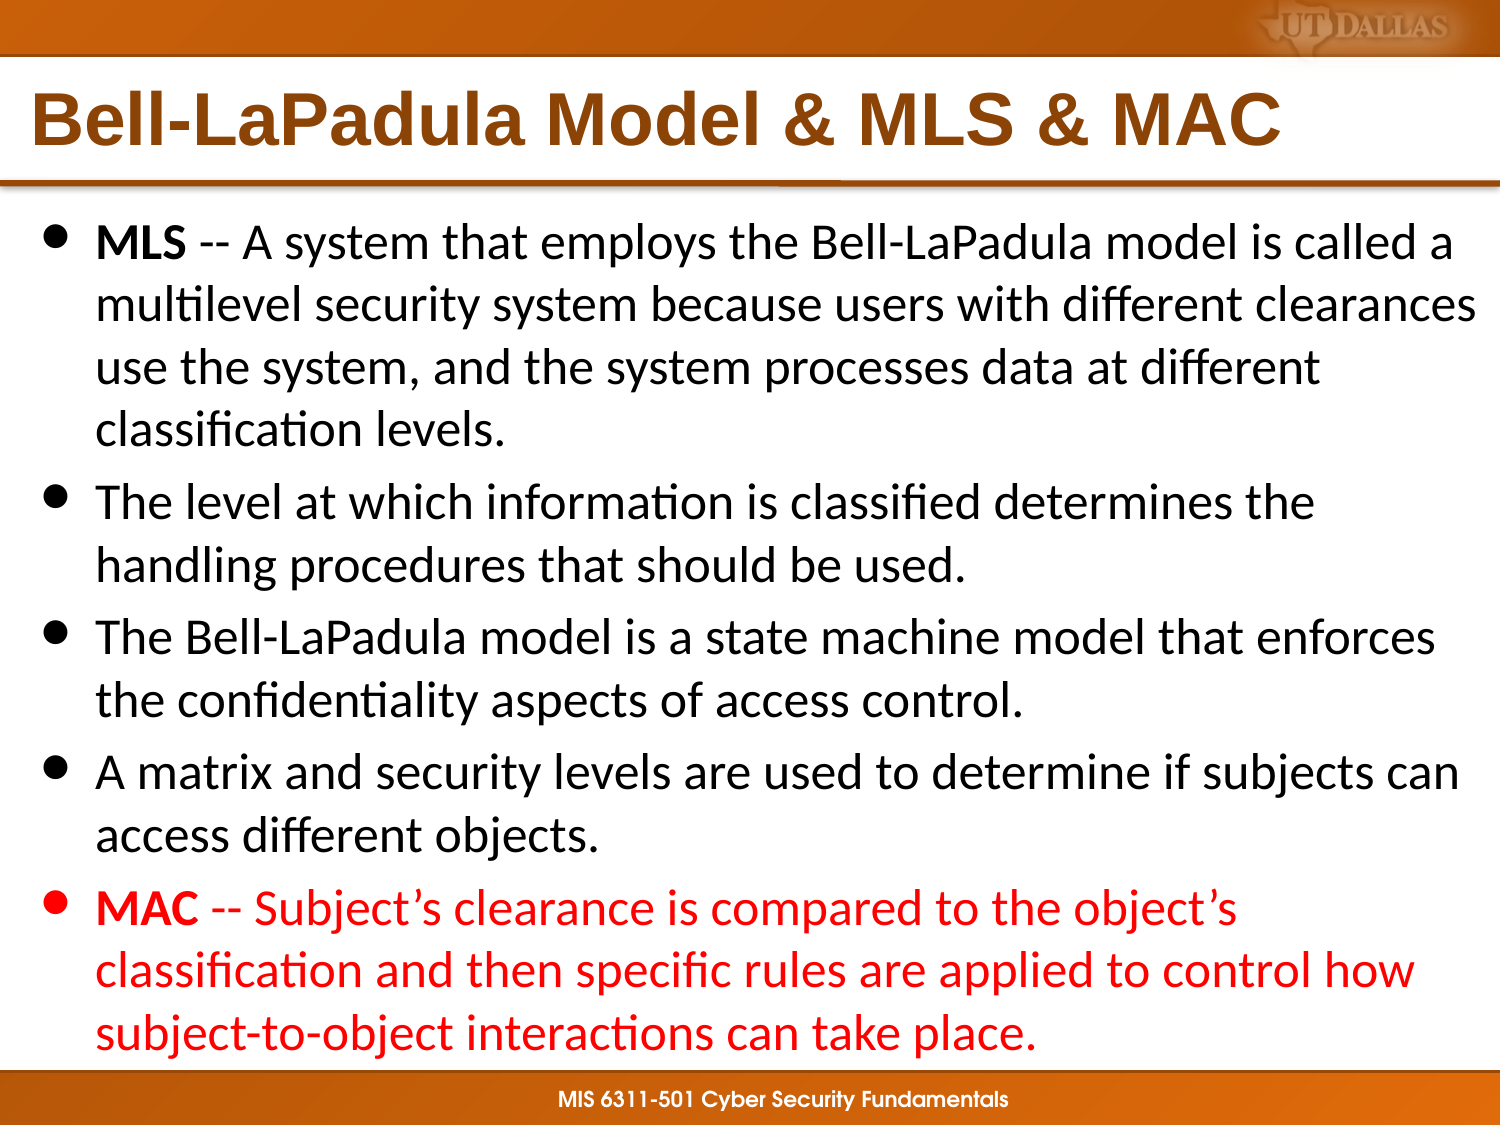

# Bell-LaPadula Model & MLS & MAC
MLS -- A system that employs the Bell-LaPadula model is called a multilevel security system because users with different clearances use the system, and the system processes data at different classification levels.
The level at which information is classified determines the handling procedures that should be used.
The Bell-LaPadula model is a state machine model that enforces the confidentiality aspects of access control.
A matrix and security levels are used to determine if subjects can access different objects.
MAC -- Subject’s clearance is compared to the object’s classification and then specific rules are applied to control how subject-to-object interactions can take place.